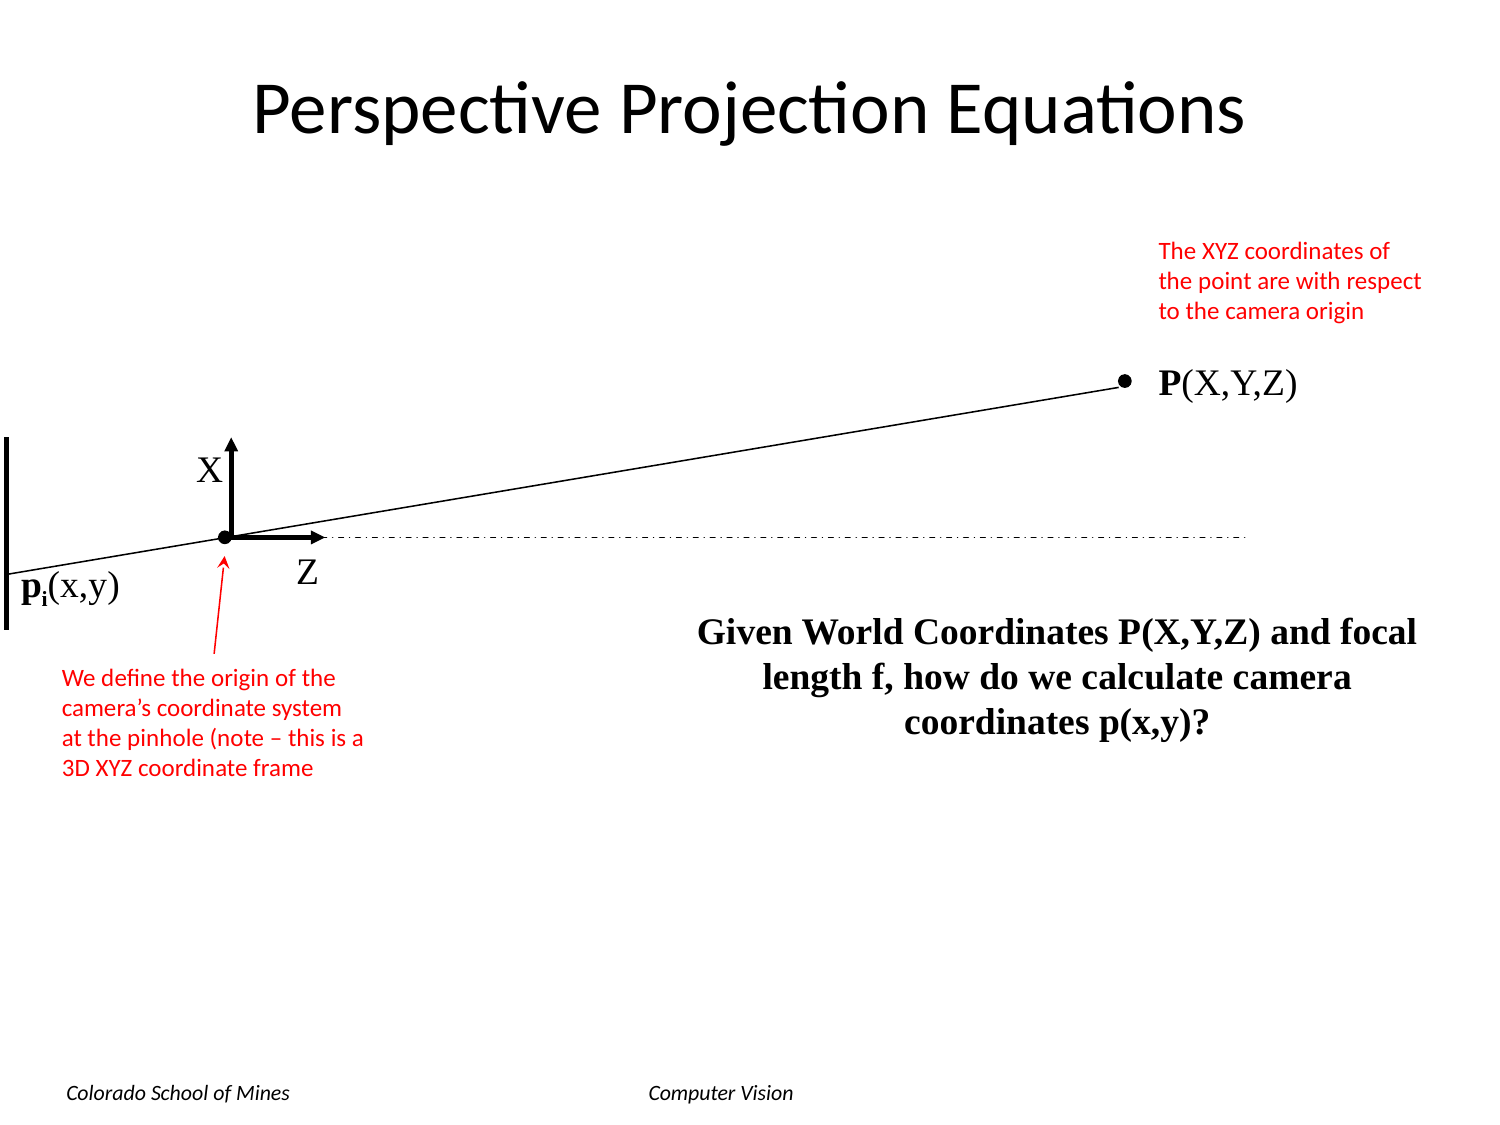

Perspective Projection Equations
The XYZ coordinates of the point are with respect to the camera origin

P(X,Y,Z)

X

Z
pi(x,y)

Given World Coordinates P(X,Y,Z) and focal length f, how do we calculate camera coordinates p(x,y)?
We define the origin of the camera’s coordinate system at the pinhole (note – this is a 3D XYZ coordinate frame